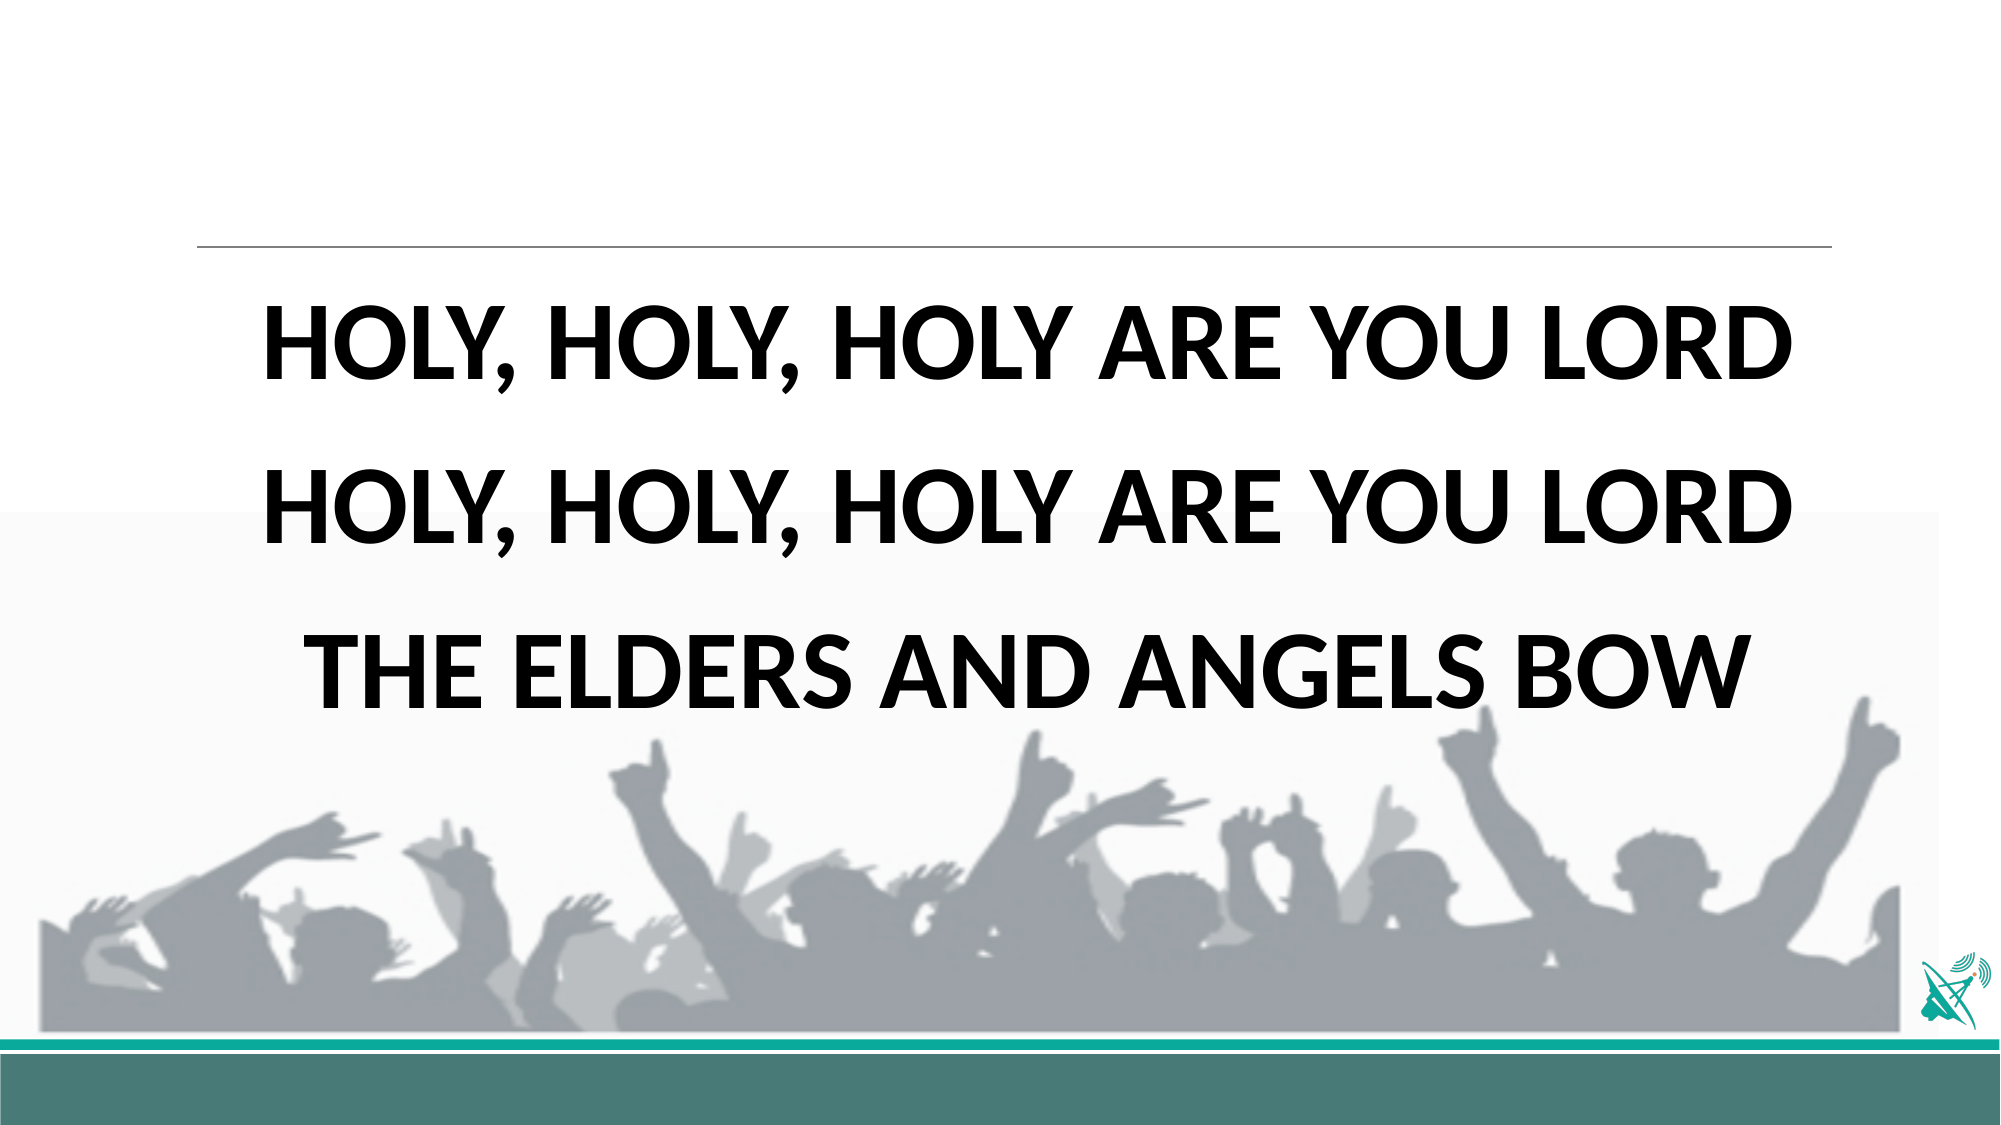

HOLY, HOLY, HOLY ARE YOU LORD
HOLY, HOLY, HOLY ARE YOU LORD
THE ELDERS AND ANGELS BOW